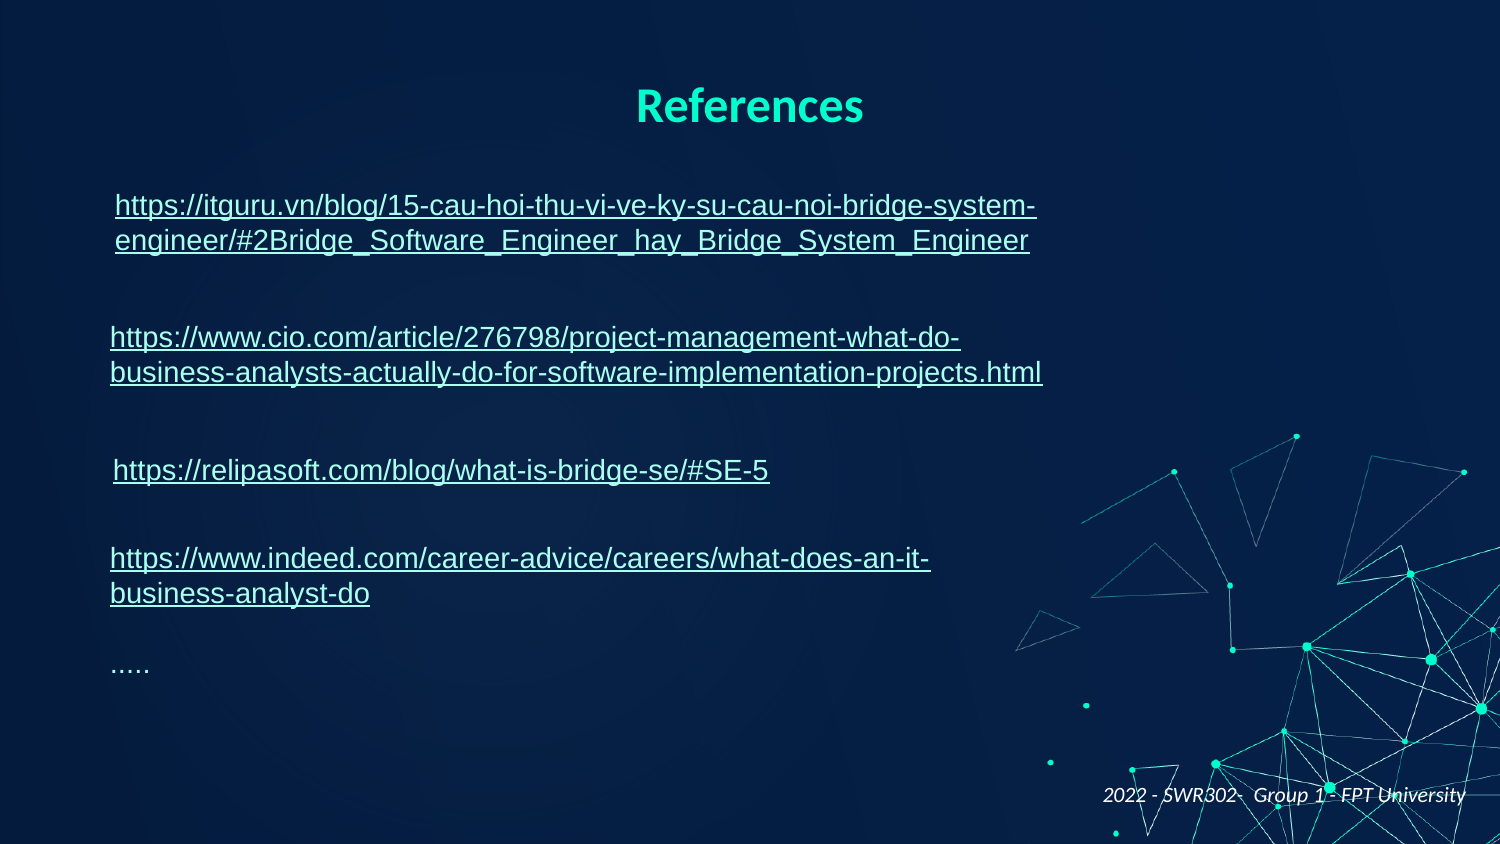

# References
https://itguru.vn/blog/15-cau-hoi-thu-vi-ve-ky-su-cau-noi-bridge-system-engineer/#2Bridge_Software_Engineer_hay_Bridge_System_Engineer
https://www.cio.com/article/276798/project-management-what-do-business-analysts-actually-do-for-software-implementation-projects.html
https://relipasoft.com/blog/what-is-bridge-se/#SE-5
https://www.indeed.com/career-advice/careers/what-does-an-it-business-analyst-do

.....